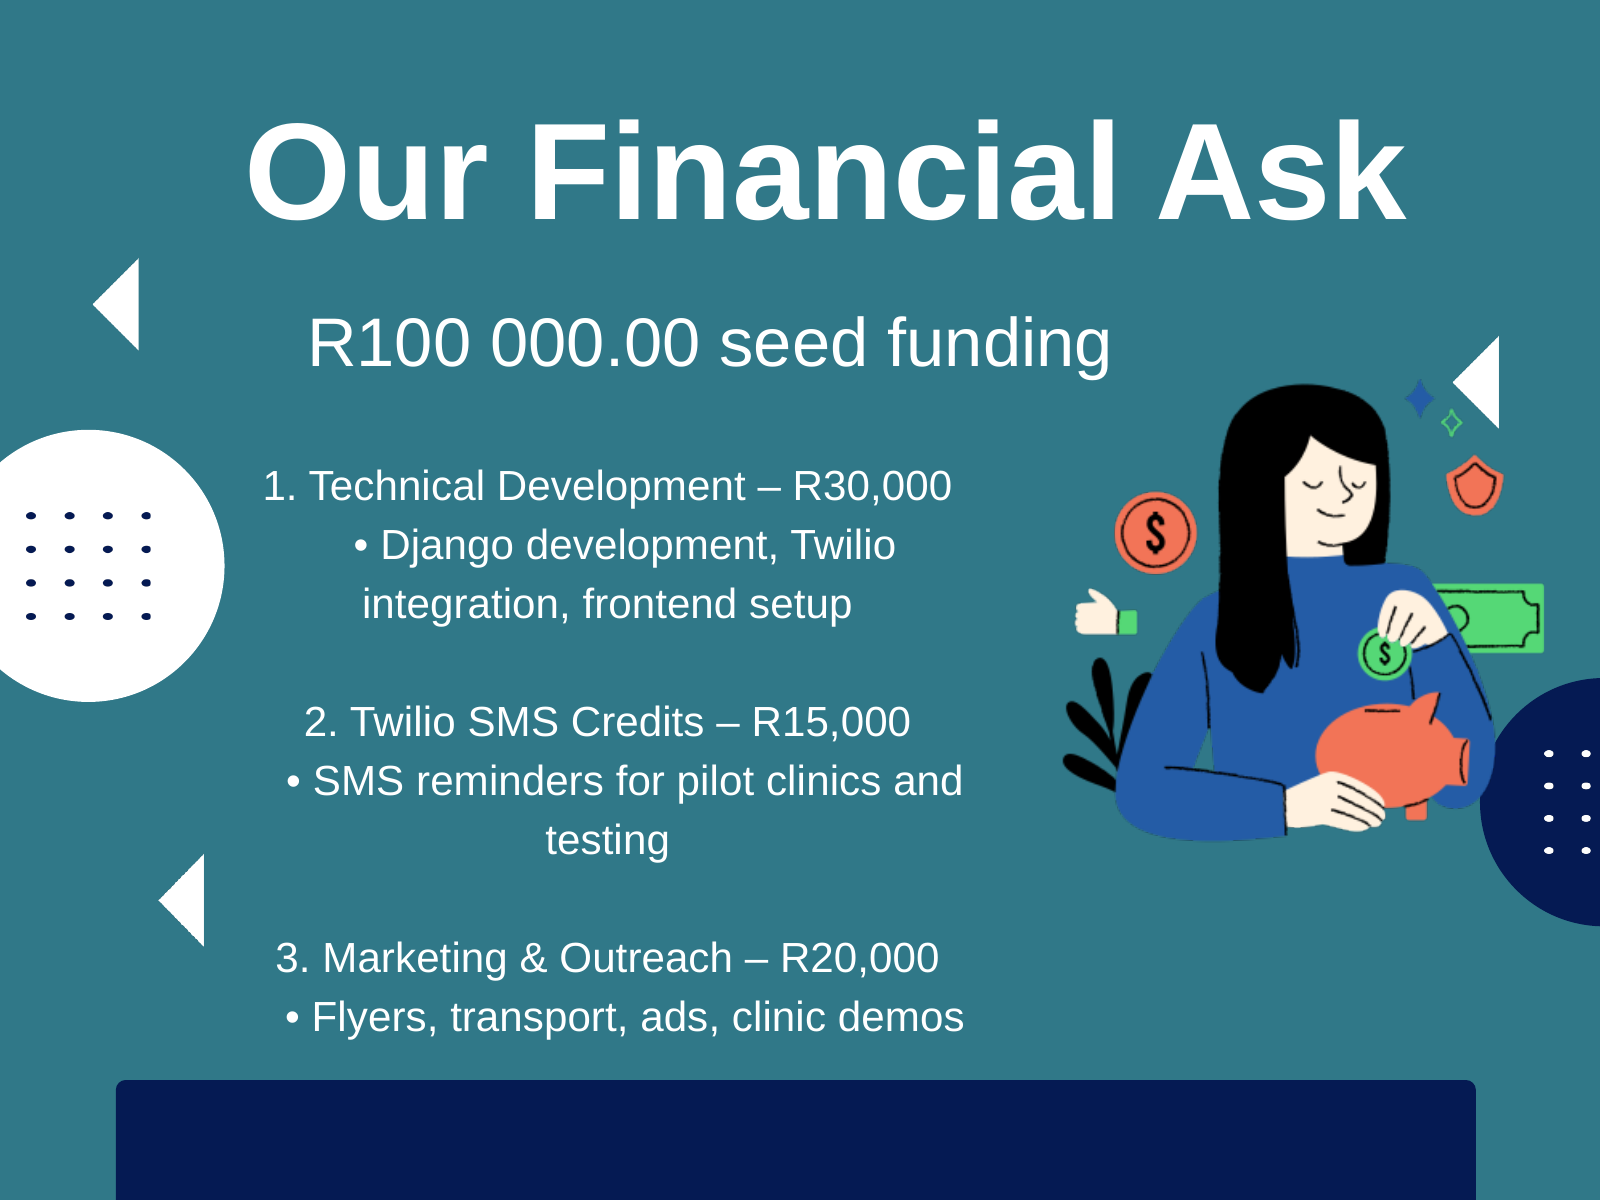

Our Financial Ask

R100 000.00 seed funding

1. Technical Development – R30,000
   • Django development, Twilio integration, frontend setup

2. Twilio SMS Credits – R15,000
   • SMS reminders for pilot clinics and testing

3. Marketing & Outreach – R20,000
   • Flyers, transport, ads, clinic demos